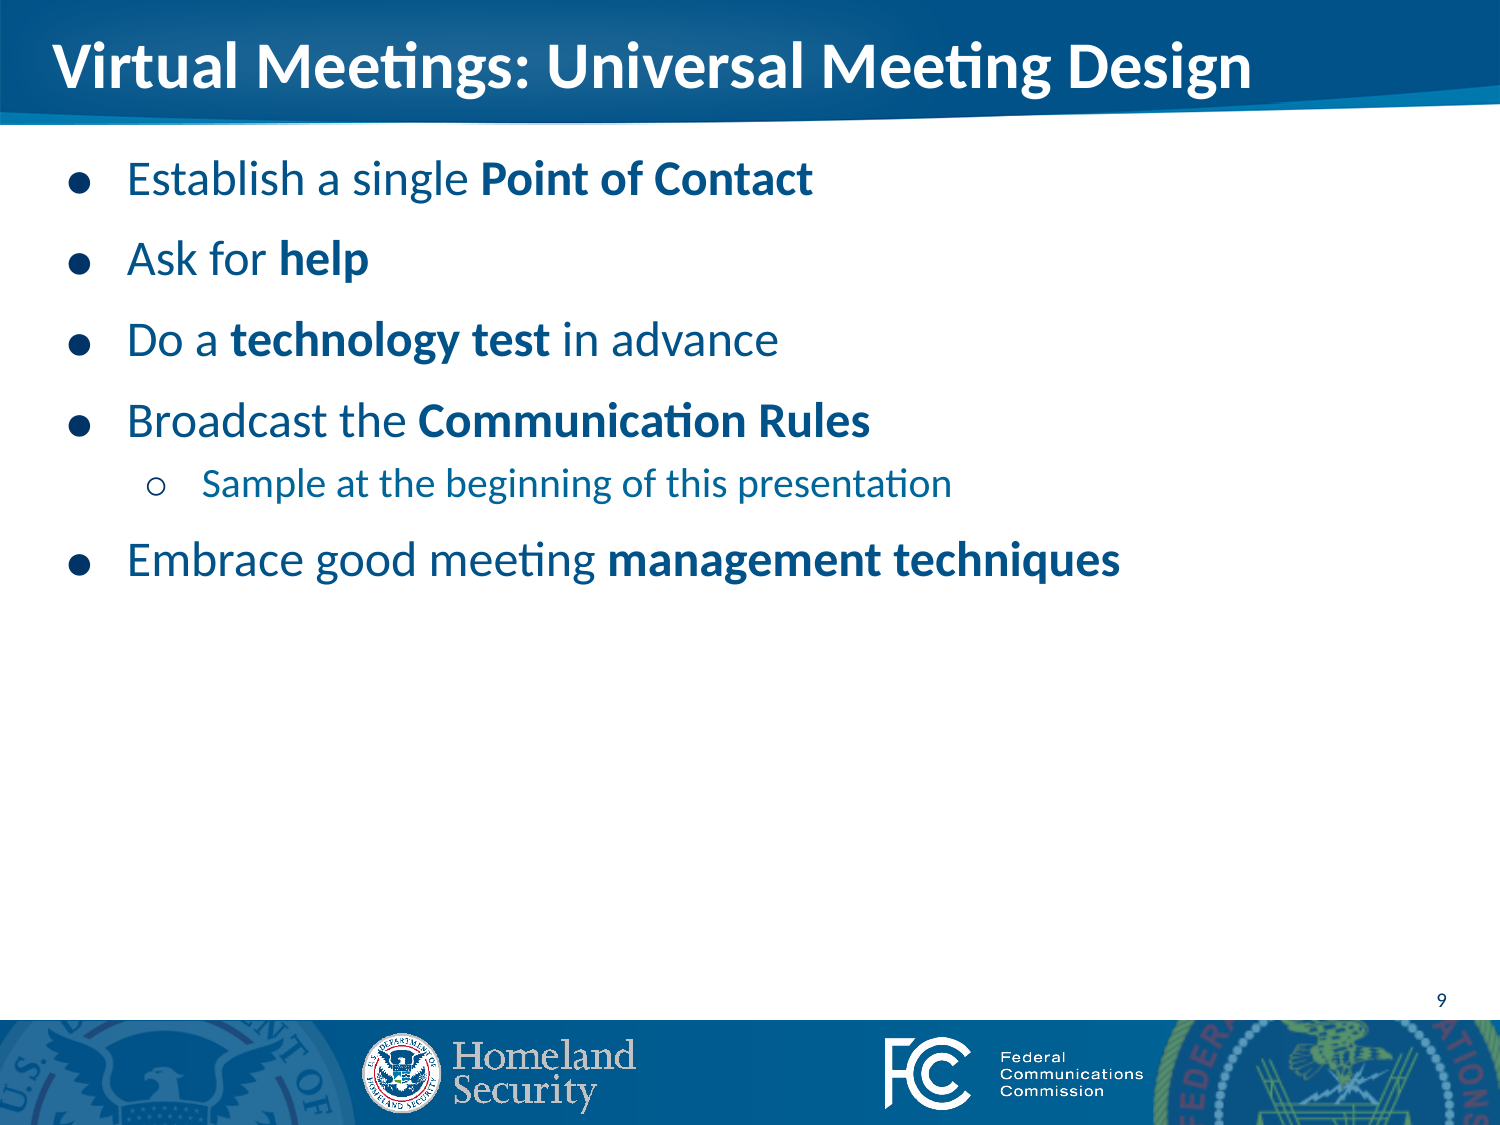

# Virtual Meetings: Universal Meeting Design
Establish a single Point of Contact
Ask for help
Do a technology test in advance
Broadcast the Communication Rules
Sample at the beginning of this presentation
Embrace good meeting management techniques

9